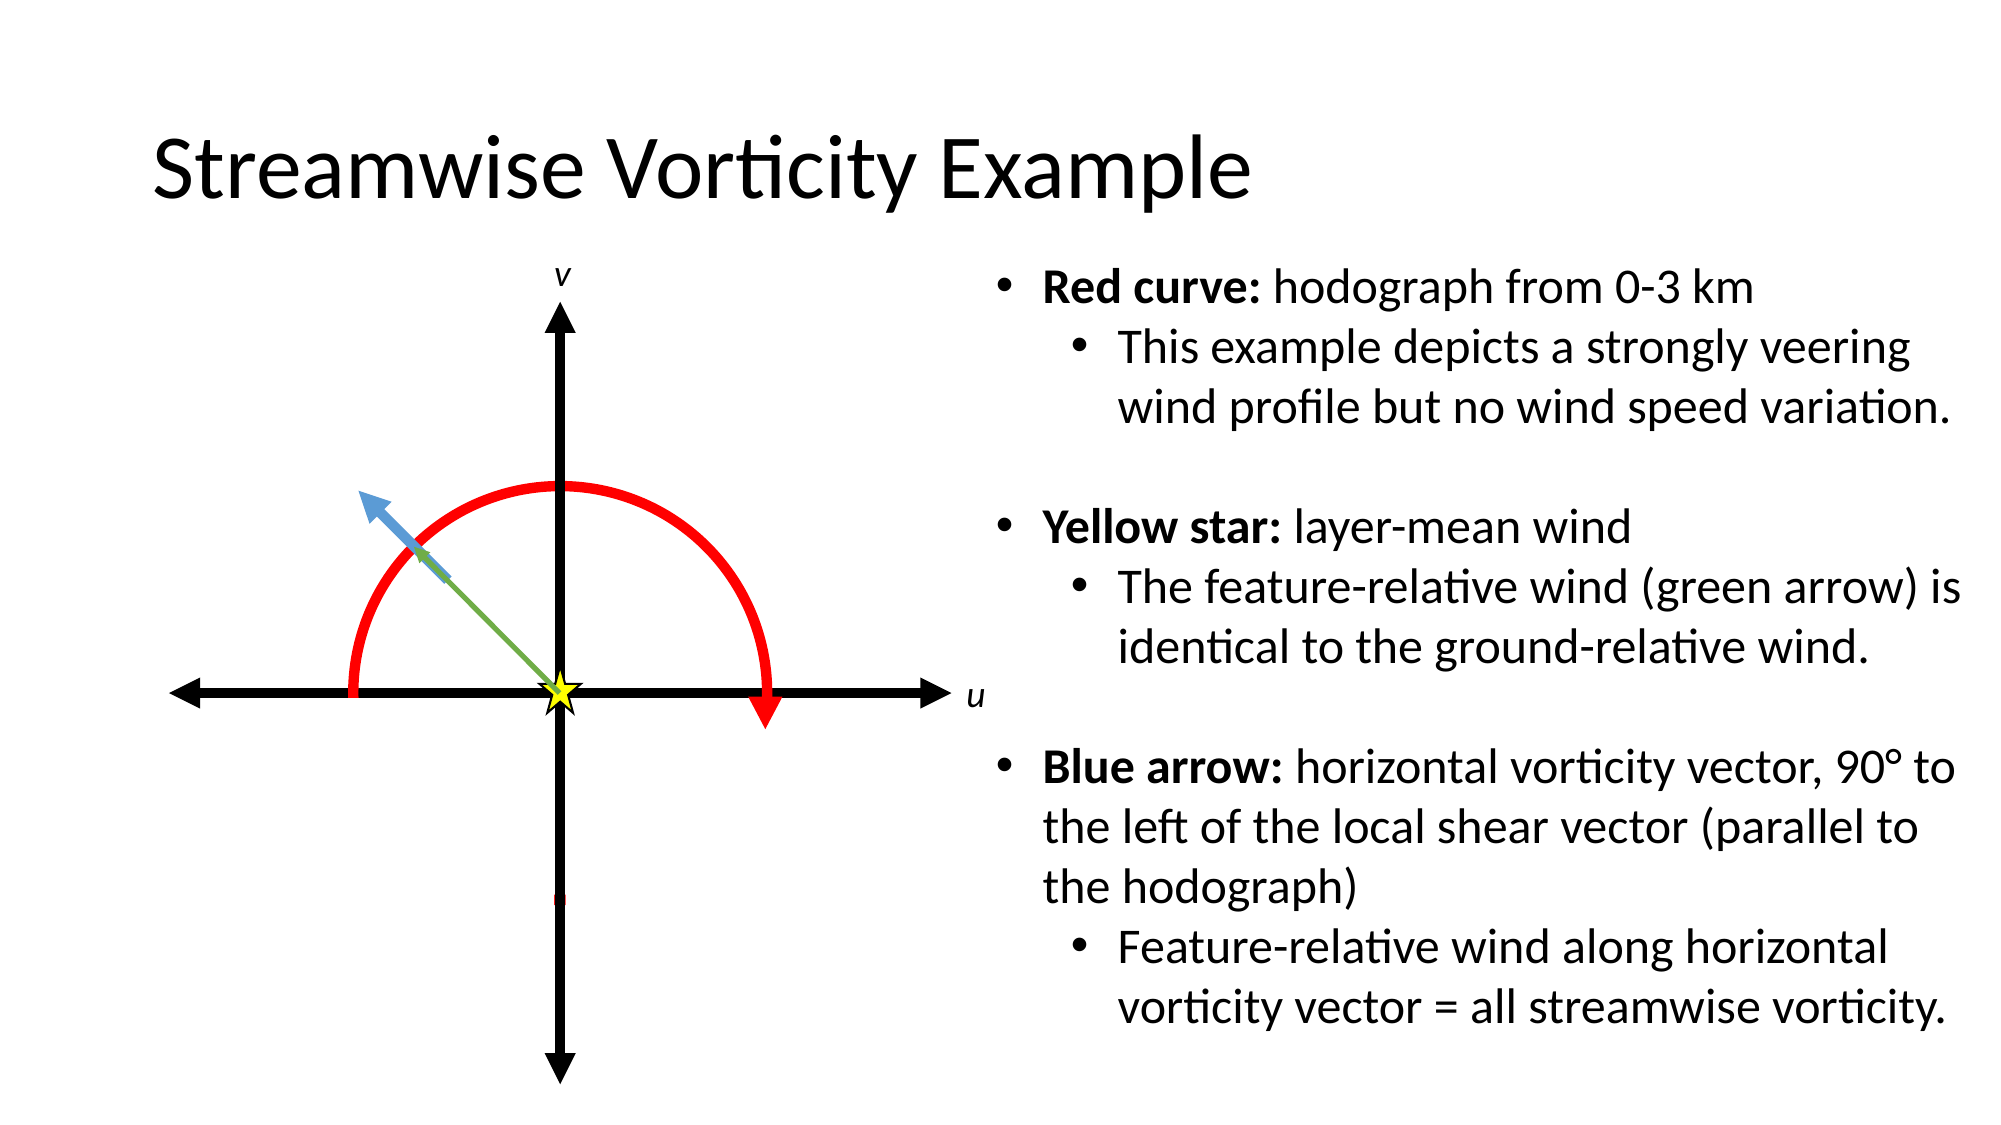

# Streamwise Vorticity Example
v
Red curve: hodograph from 0-3 km
This example depicts a strongly veering wind profile but no wind speed variation.

Yellow star: layer-mean wind
The feature-relative wind (green arrow) is identical to the ground-relative wind.

Blue arrow: horizontal vorticity vector, 90° to the left of the local shear vector (parallel to the hodograph)
Feature-relative wind along horizontal vorticity vector = all streamwise vorticity.

u